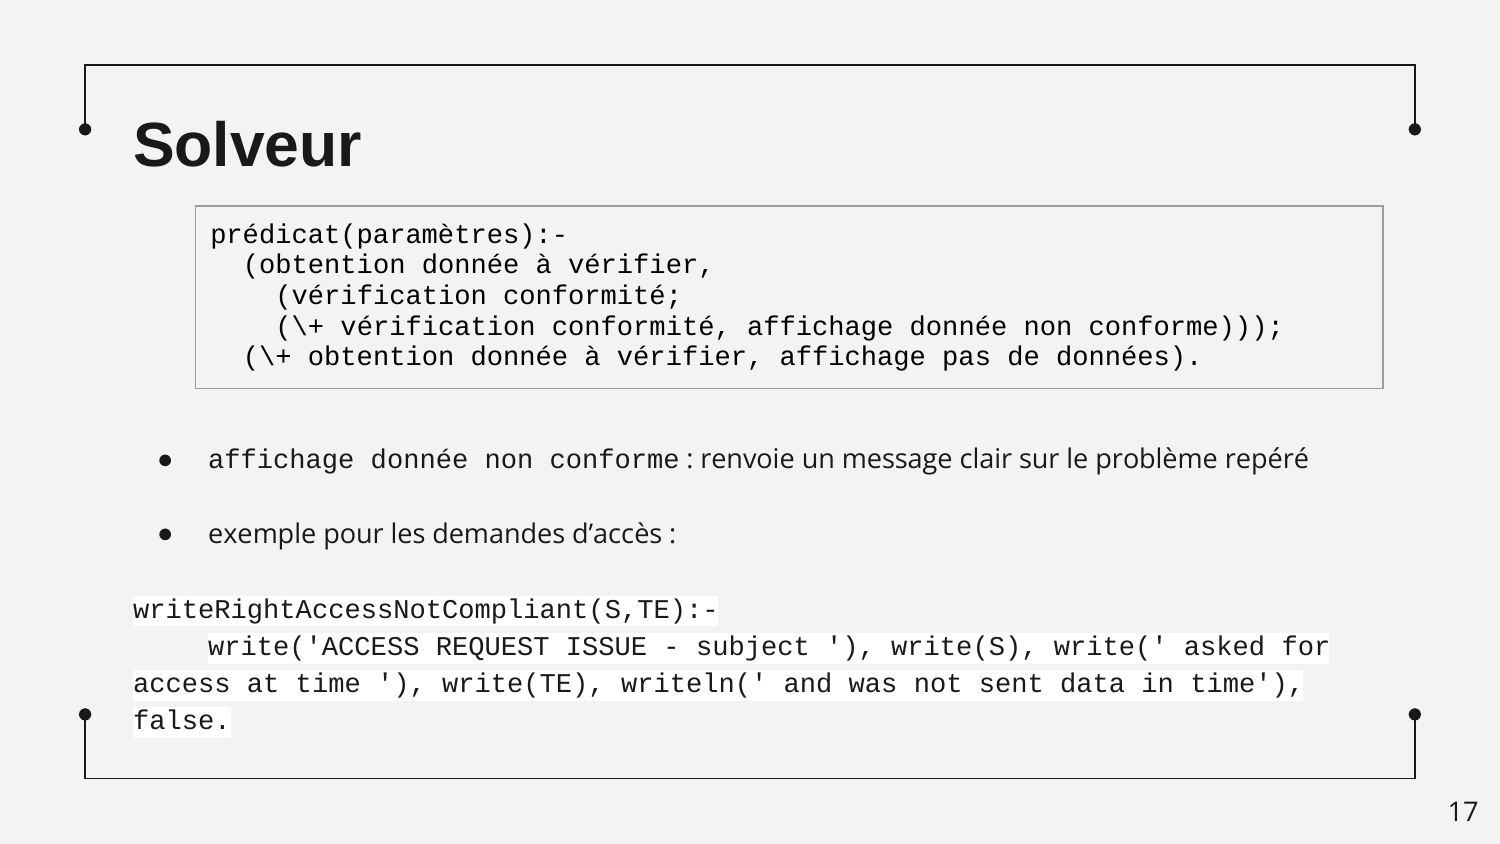

# Solveur
| prédicat(paramètres):- (obtention donnée à vérifier, (vérification conformité; (\+ vérification conformité, affichage donnée non conforme))); (\+ obtention donnée à vérifier, affichage pas de données). |
| --- |
affichage donnée non conforme : renvoie un message clair sur le problème repéré

exemple pour les demandes d’accès :

writeRightAccessNotCompliant(S,TE):-
write('ACCESS REQUEST ISSUE - subject '), write(S), write(' asked for access at time '), write(TE), writeln(' and was not sent data in time'), false.

17